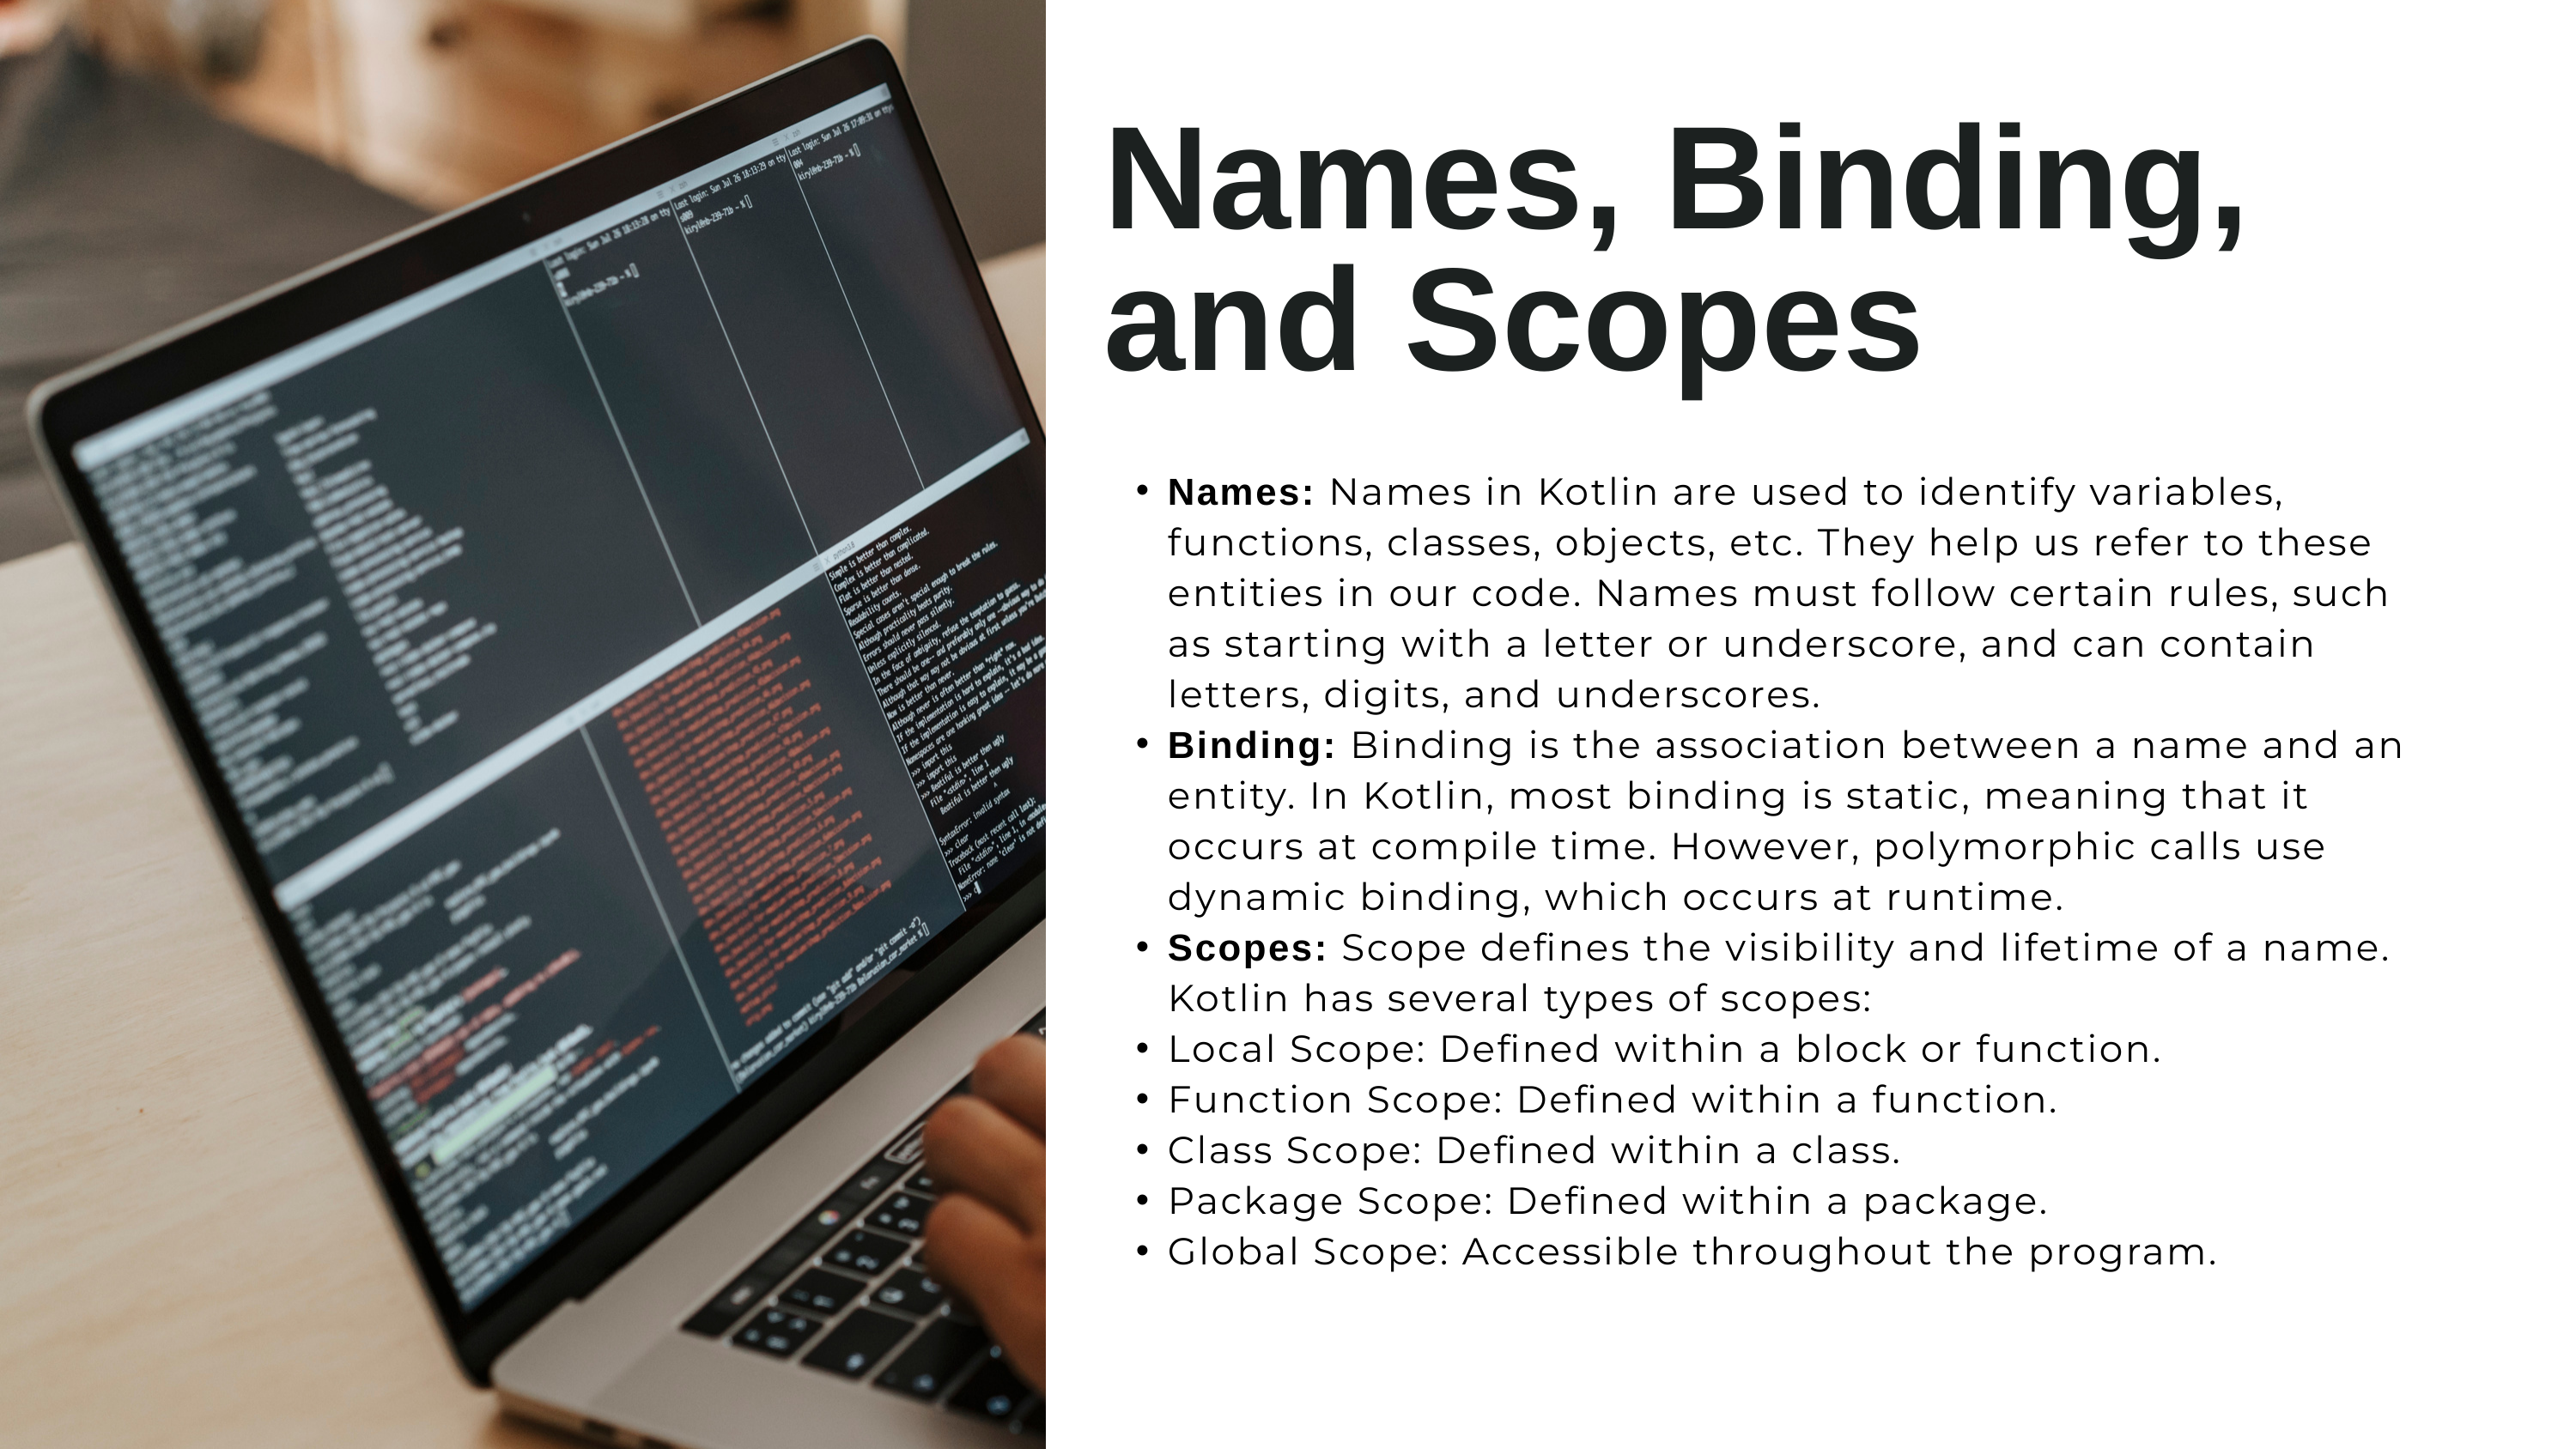

Names, Binding, and Scopes
Names: Names in Kotlin are used to identify variables, functions, classes, objects, etc. They help us refer to these entities in our code. Names must follow certain rules, such as starting with a letter or underscore, and can contain letters, digits, and underscores.
Binding: Binding is the association between a name and an entity. In Kotlin, most binding is static, meaning that it occurs at compile time. However, polymorphic calls use dynamic binding, which occurs at runtime.
Scopes: Scope defines the visibility and lifetime of a name. Kotlin has several types of scopes:
Local Scope: Defined within a block or function.
Function Scope: Defined within a function.
Class Scope: Defined within a class.
Package Scope: Defined within a package.
Global Scope: Accessible throughout the program.